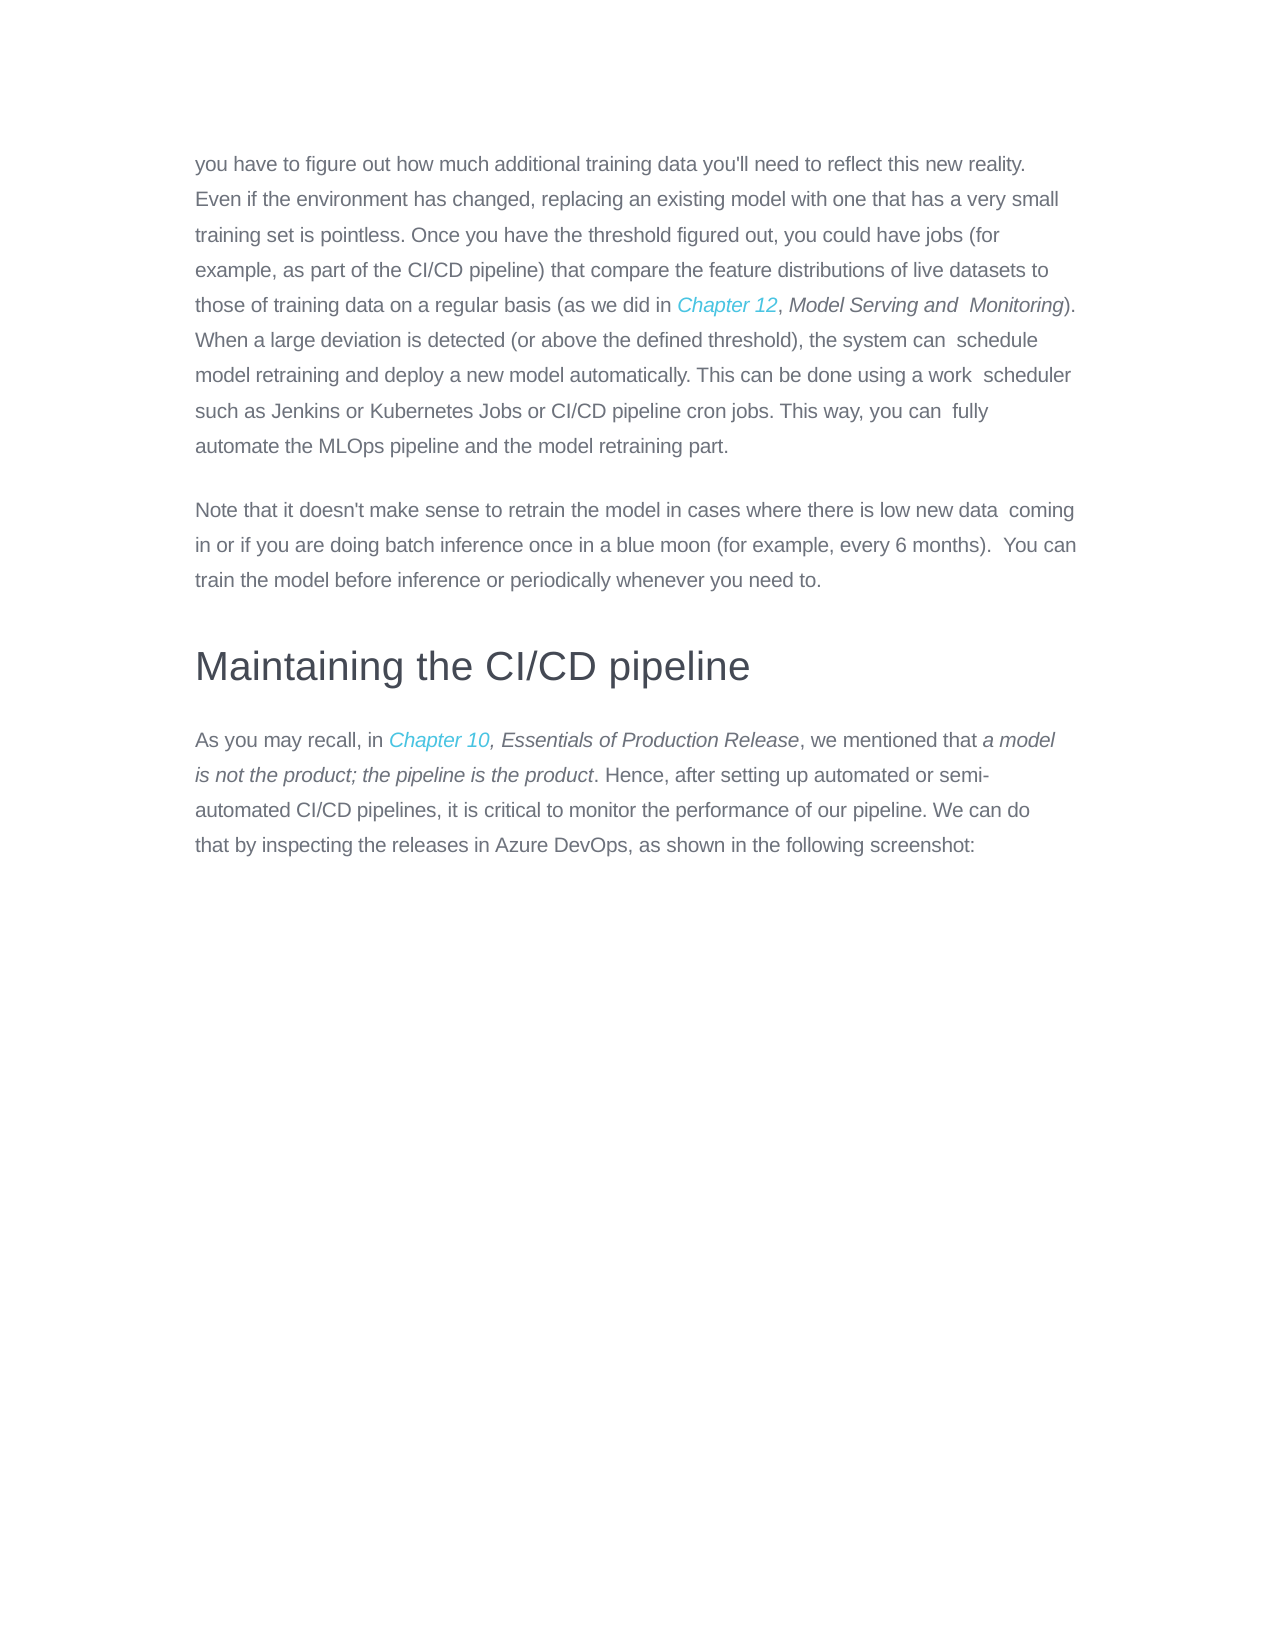

you have to figure out how much additional training data you'll need to reflect this new reality.  Even if the environment has changed, replacing an existing model with one that has a very small  training set is pointless. Once you have the threshold figured out, you could have jobs (for  example, as part of the CI/CD pipeline) that compare the feature distributions of live datasets to  those of training data on a regular basis (as we did in Chapter 12, Model Serving and  Monitoring). When a large deviation is detected (or above the defined threshold), the system can  schedule model retraining and deploy a new model automatically. This can be done using a work  scheduler such as Jenkins or Kubernetes Jobs or CI/CD pipeline cron jobs. This way, you can  fully automate the MLOps pipeline and the model retraining part.

Note that it doesn't make sense to retrain the model in cases where there is low new data  coming in or if you are doing batch inference once in a blue moon (for example, every 6 months).  You can train the model before inference or periodically whenever you need to.
Maintaining the CI/CD pipeline
As you may recall, in Chapter 10, Essentials of Production Release, we mentioned that a model  is not the product; the pipeline is the product. Hence, after setting up automated or semi-  automated CI/CD pipelines, it is critical to monitor the performance of our pipeline. We can do  that by inspecting the releases in Azure DevOps, as shown in the following screenshot: